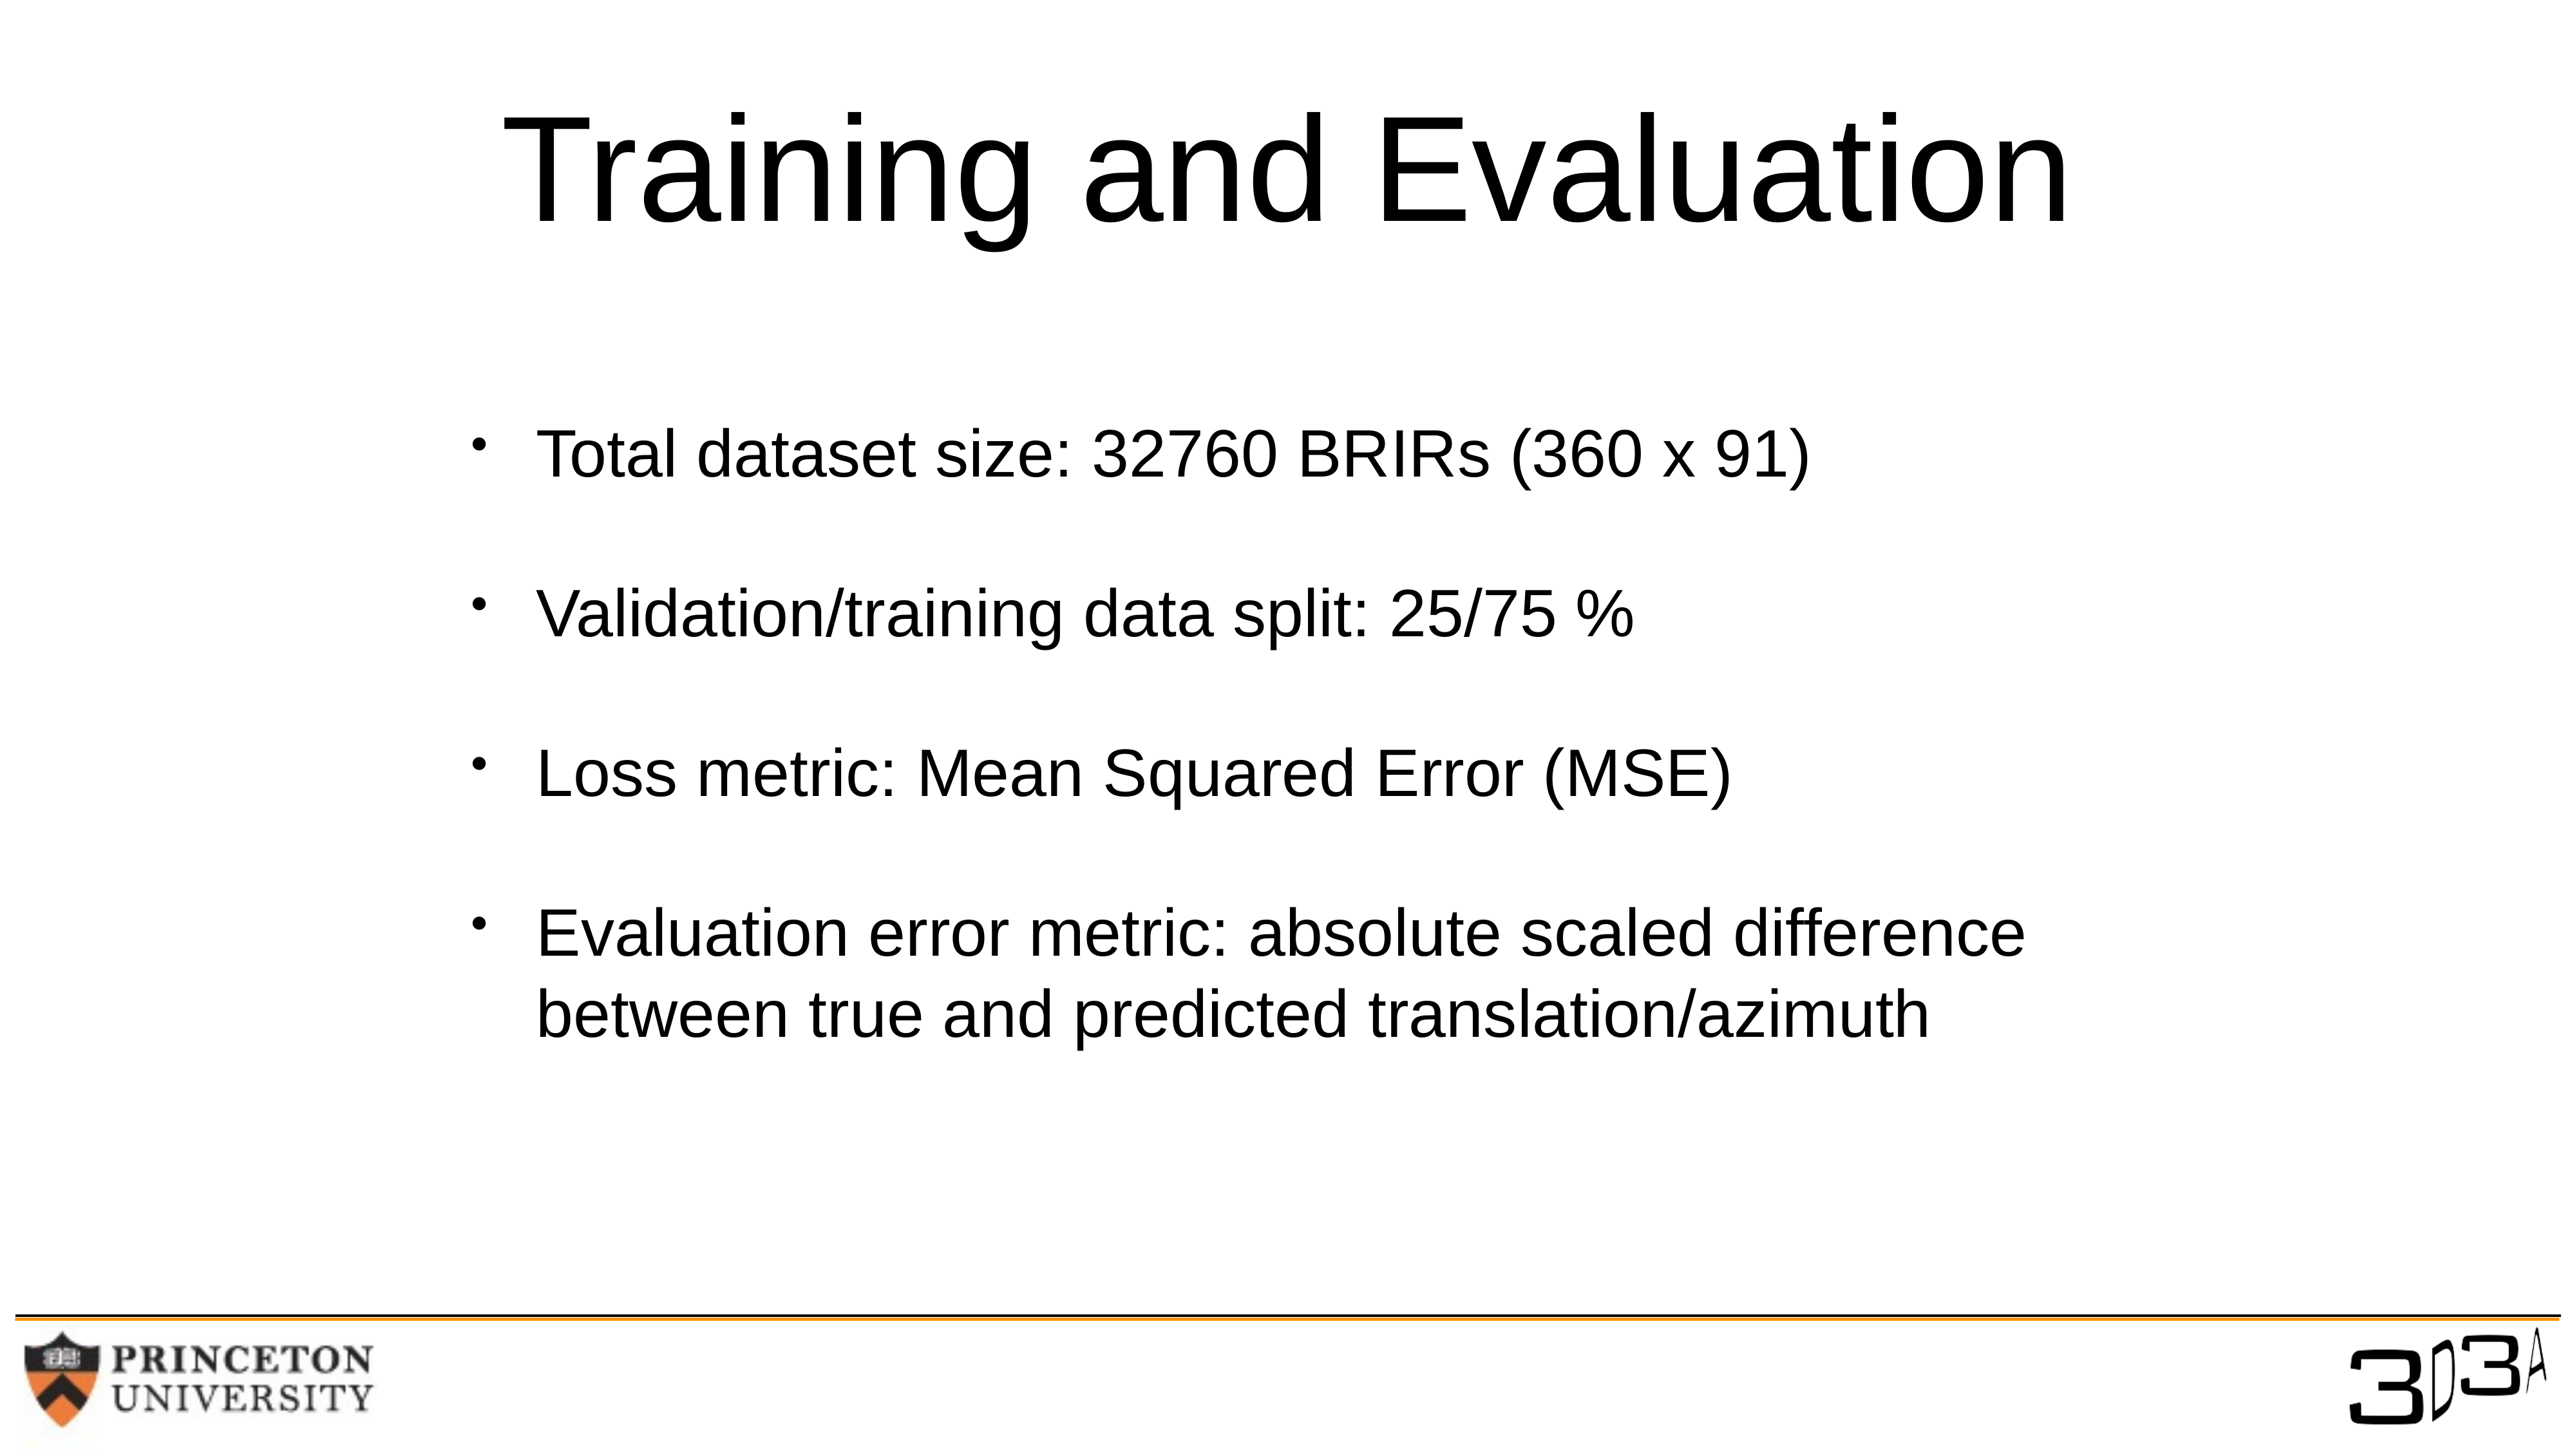

# Training and Evaluation
Total dataset size: 32760 BRIRs (360 x 91)
Validation/training data split: 25/75 %
Loss metric: Mean Squared Error (MSE)
Evaluation error metric: absolute scaled difference between true and predicted translation/azimuth